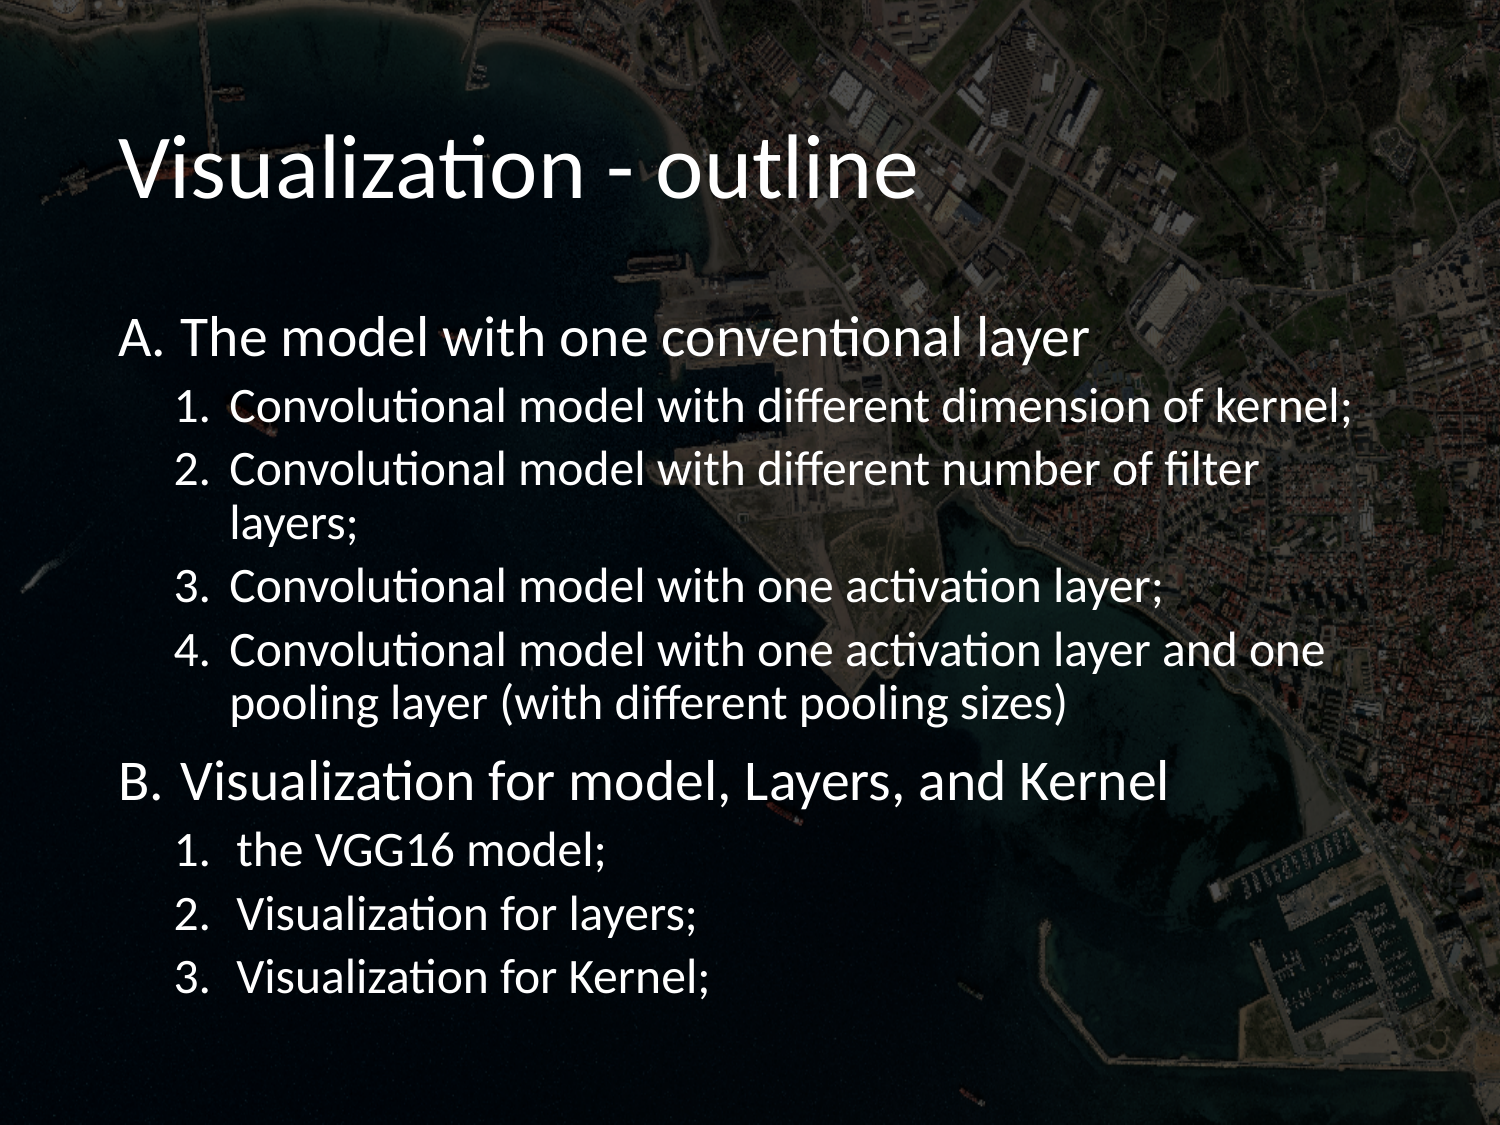

# Visualization - outline
The model with one conventional layer
Convolutional model with different dimension of kernel;
Convolutional model with different number of filter layers;
Convolutional model with one activation layer;
Convolutional model with one activation layer and one pooling layer (with different pooling sizes)
Visualization for model, Layers, and Kernel
the VGG16 model;
Visualization for layers;
Visualization for Kernel;